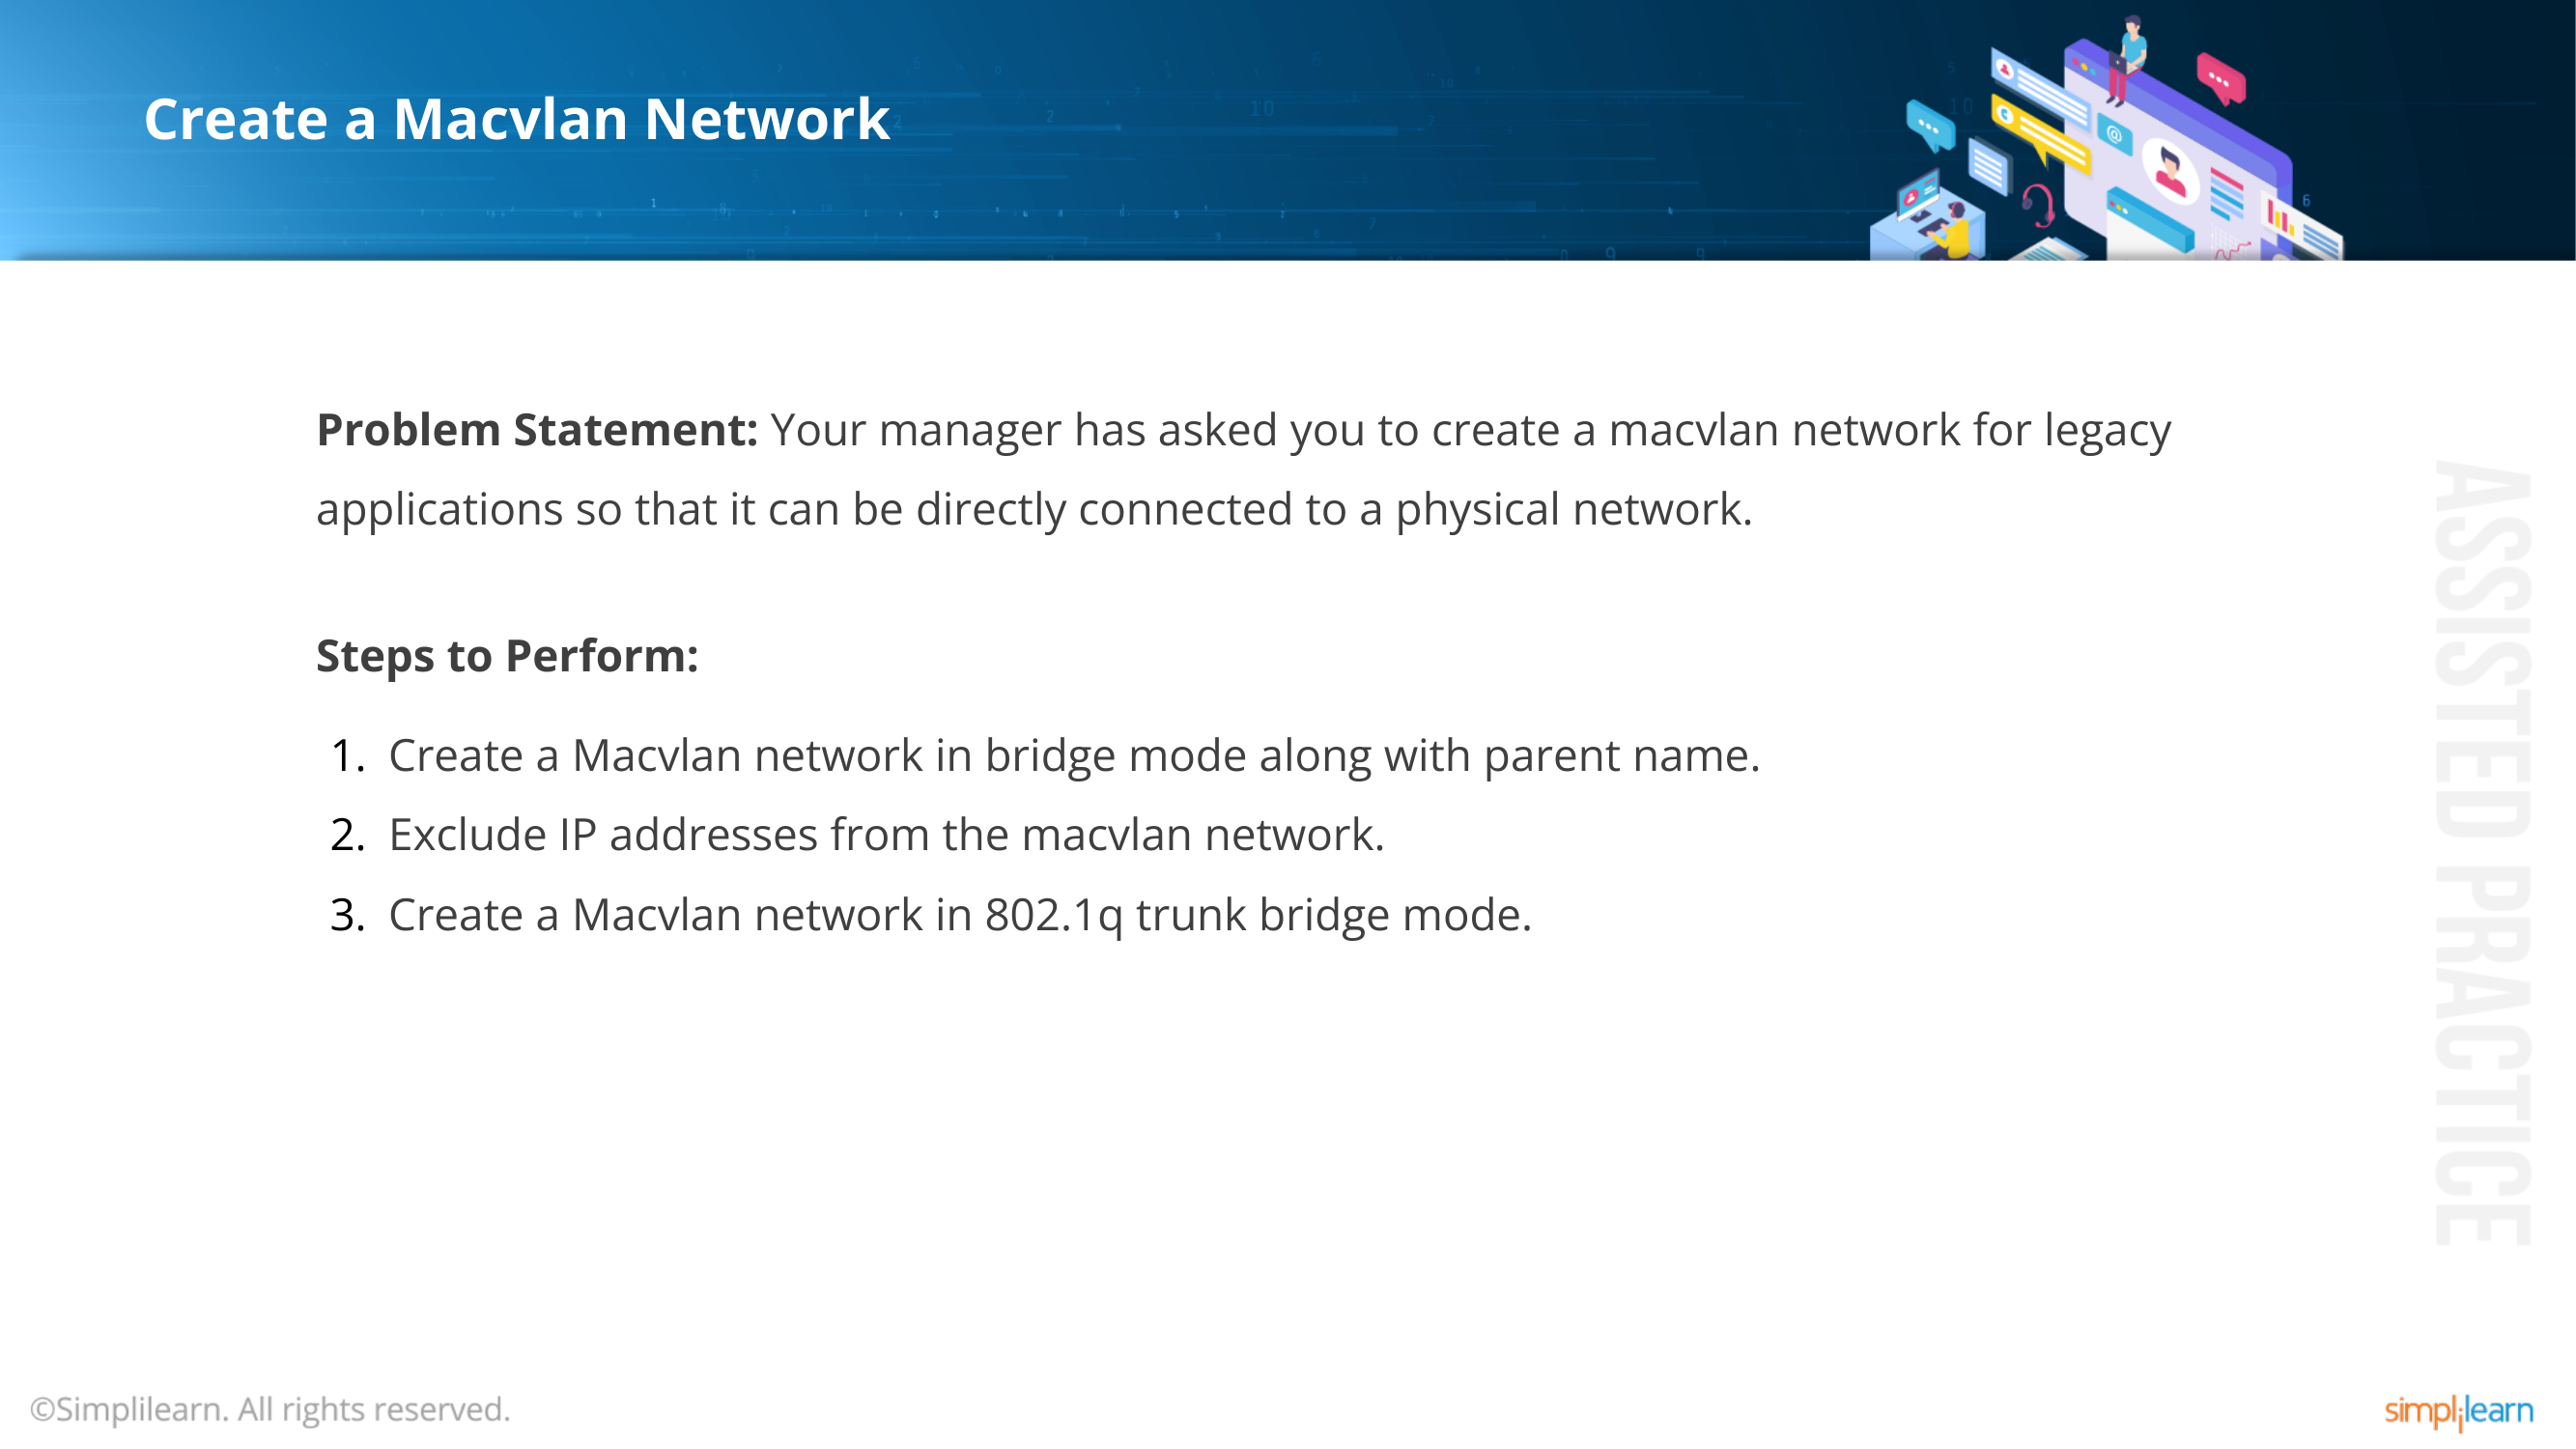

# Create a Macvlan Network
Problem Statement: Your manager has asked you to create a macvlan network for legacy applications so that it can be directly connected to a physical network.

Steps to Perform:
Create a Macvlan network in bridge mode along with parent name.
Exclude IP addresses from the macvlan network.
Create a Macvlan network in 802.1q trunk bridge mode.